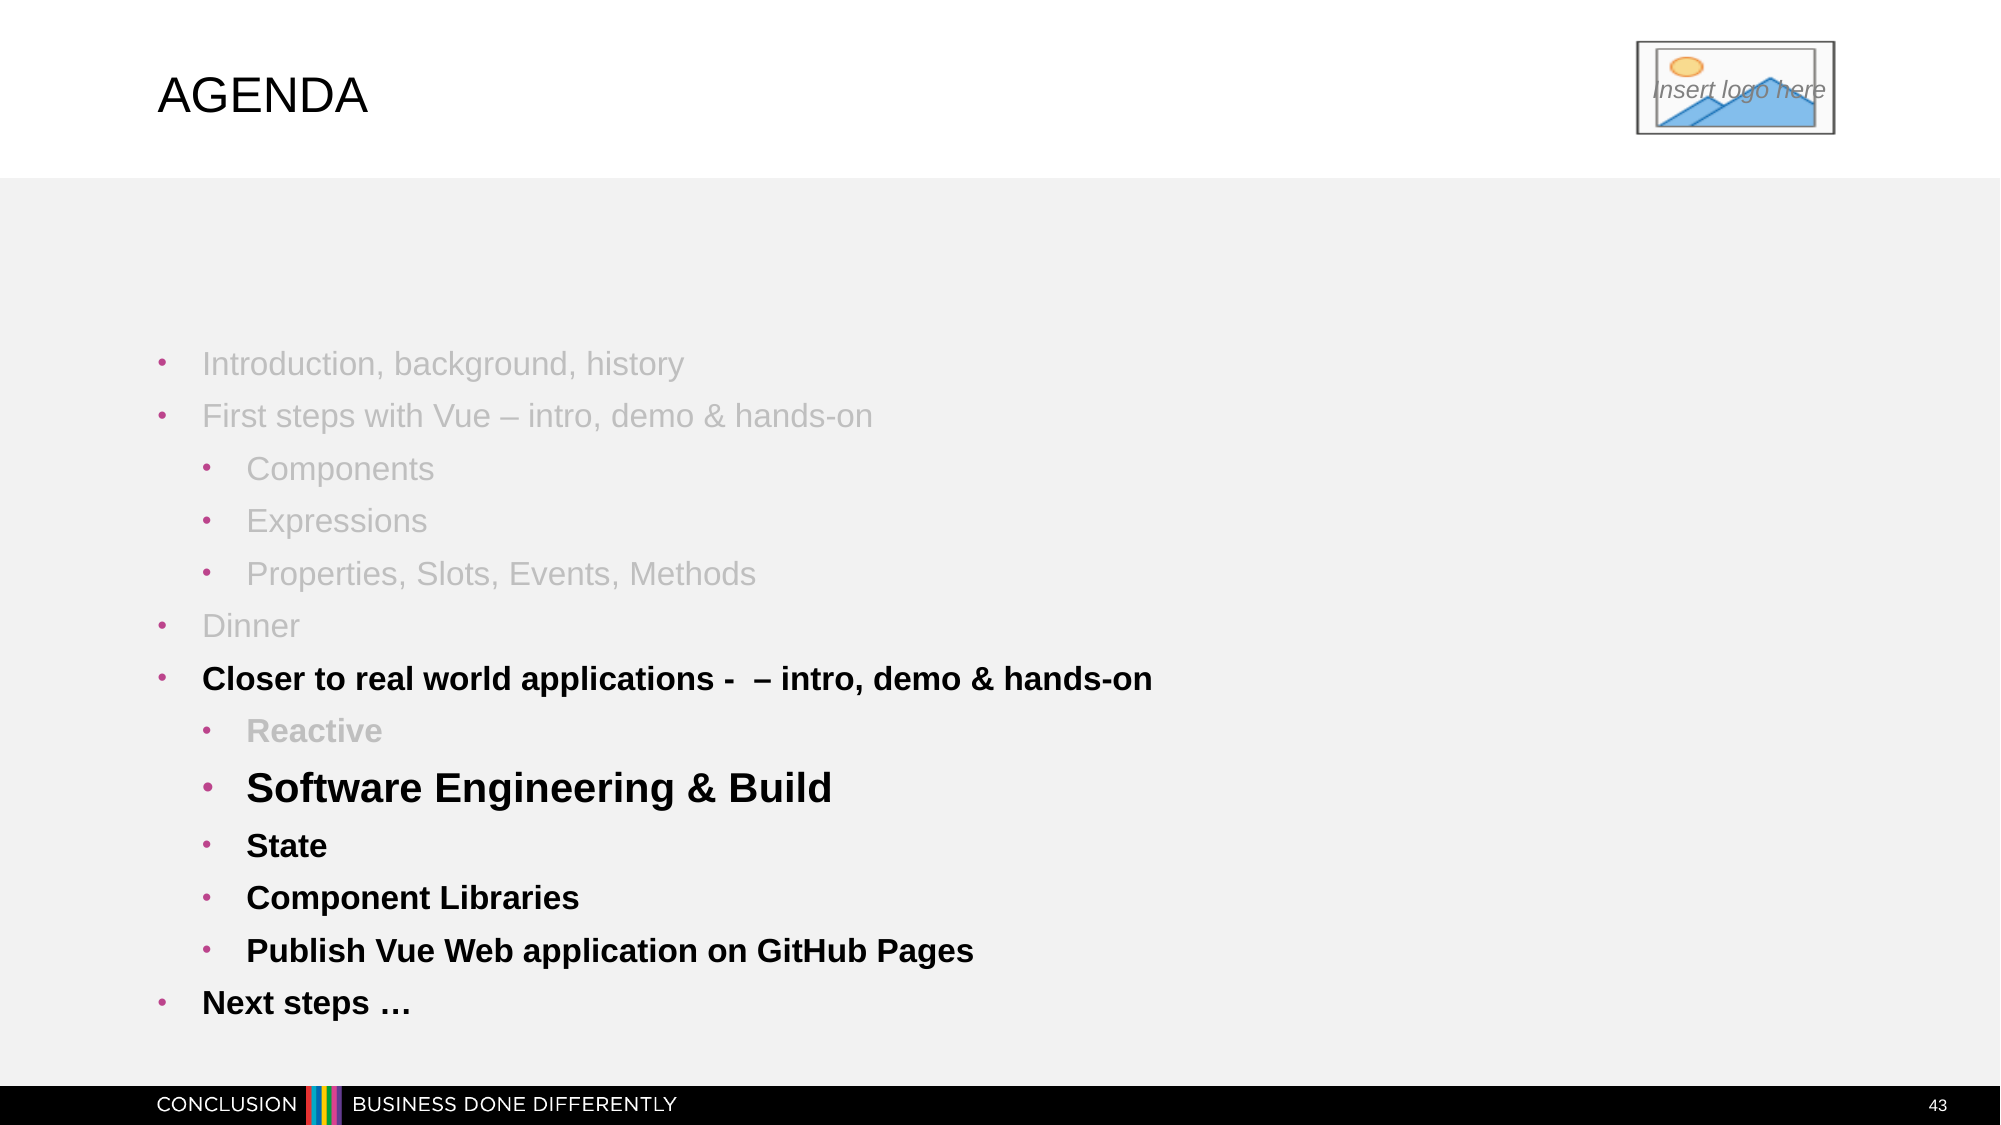

# AGenda
Introduction, background, history
First steps with Vue – intro, demo & hands-on
Components
Expressions
Properties, Slots, Events, Methods
Dinner
Closer to real world applications -  – intro, demo & hands-on
Reactive
Software Engineering & Build
State
Component Libraries
Publish Vue Web application on GitHub Pages
Next steps …

43